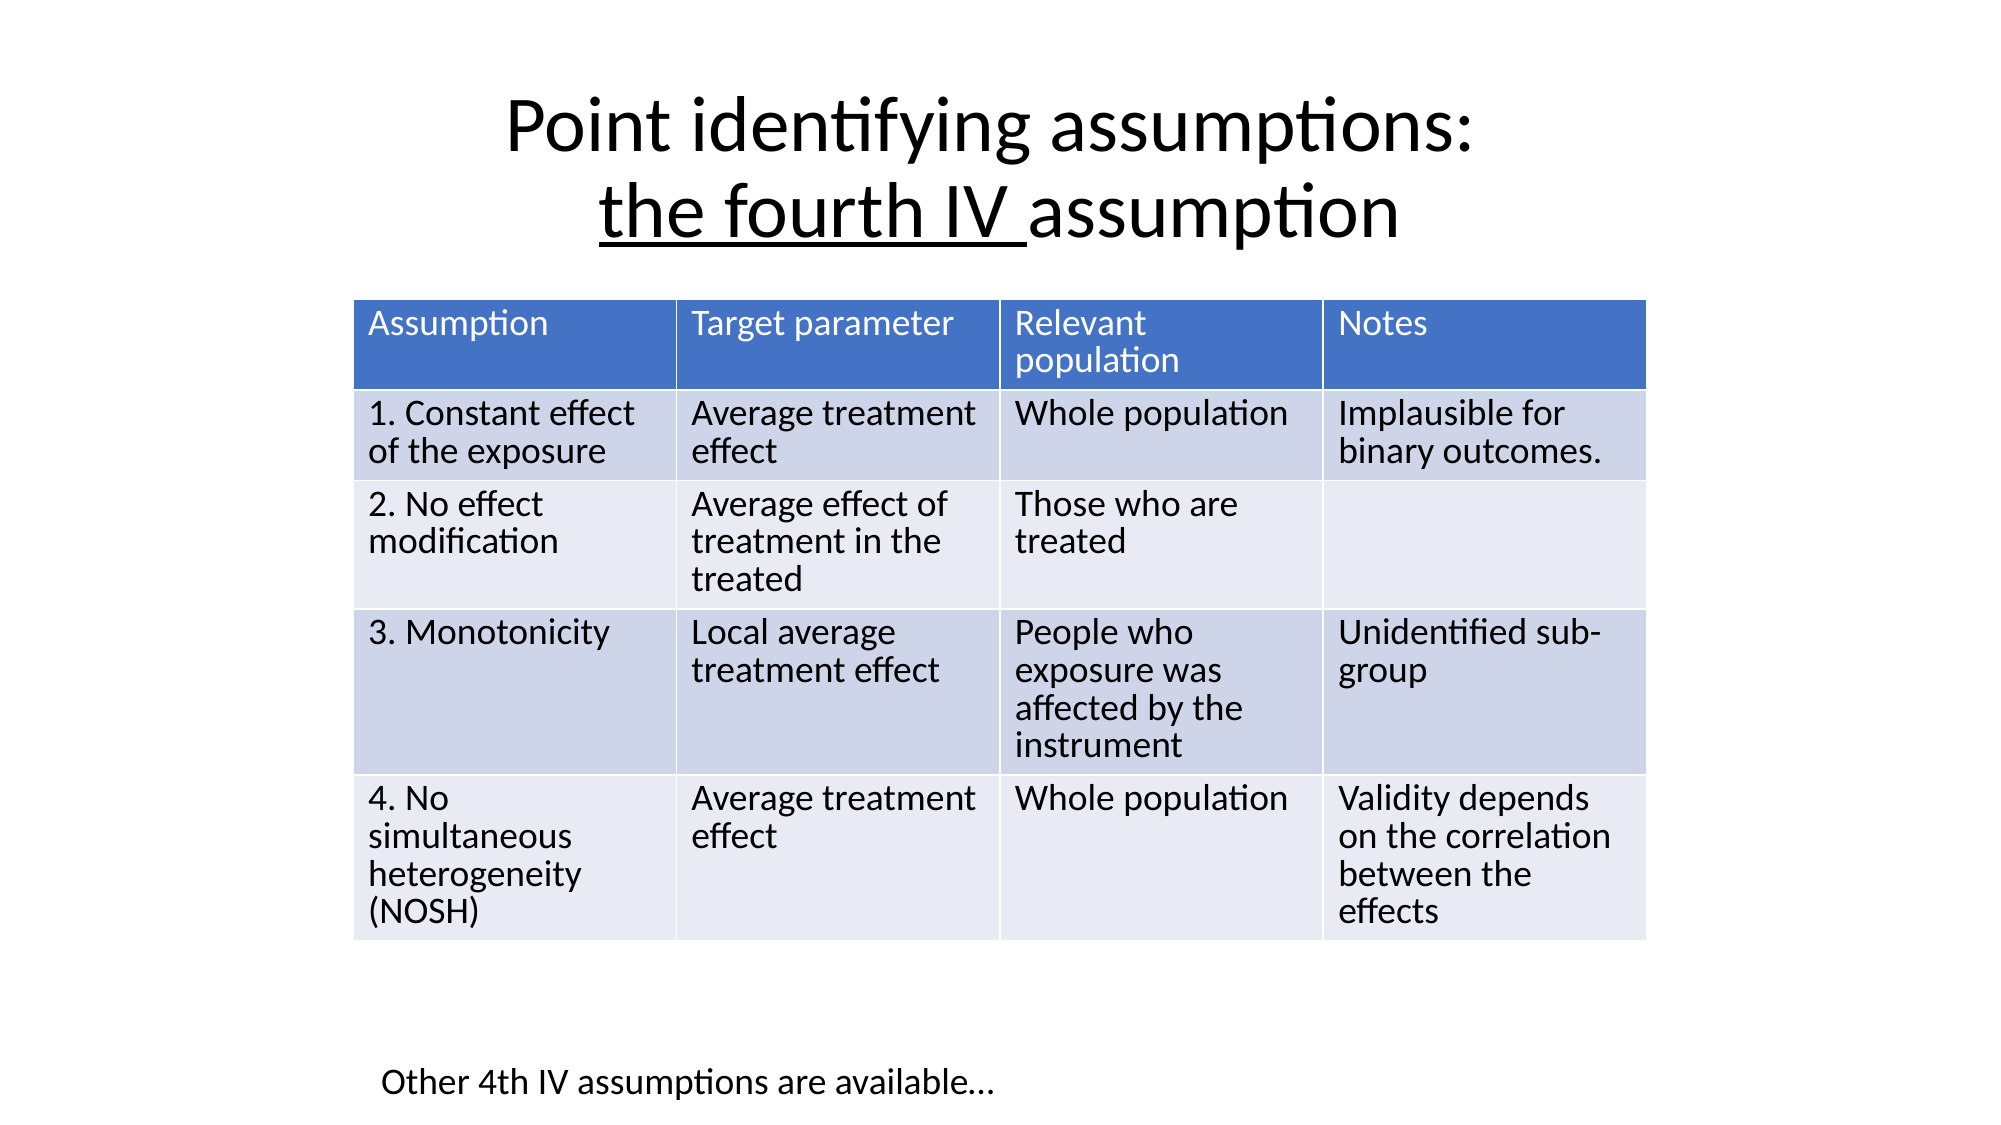

# Point identifying assumptions: the fourth IV assumption
| Assumption | Target parameter | Relevant population | Notes |
| --- | --- | --- | --- |
| 1. Constant effect of the exposure | Average treatment effect | Whole population | Implausible for binary outcomes. |
| 2. No effect modification | Average effect of treatment in the treated | Those who are treated |  |
| 3. Monotonicity | Local average treatment effect | People who exposure was affected by the instrument | Unidentified sub-group |
| 4. No simultaneous heterogeneity (NOSH) | Average treatment effect | Whole population | Validity depends on the correlation between the effects |
Other 4th IV assumptions are available…